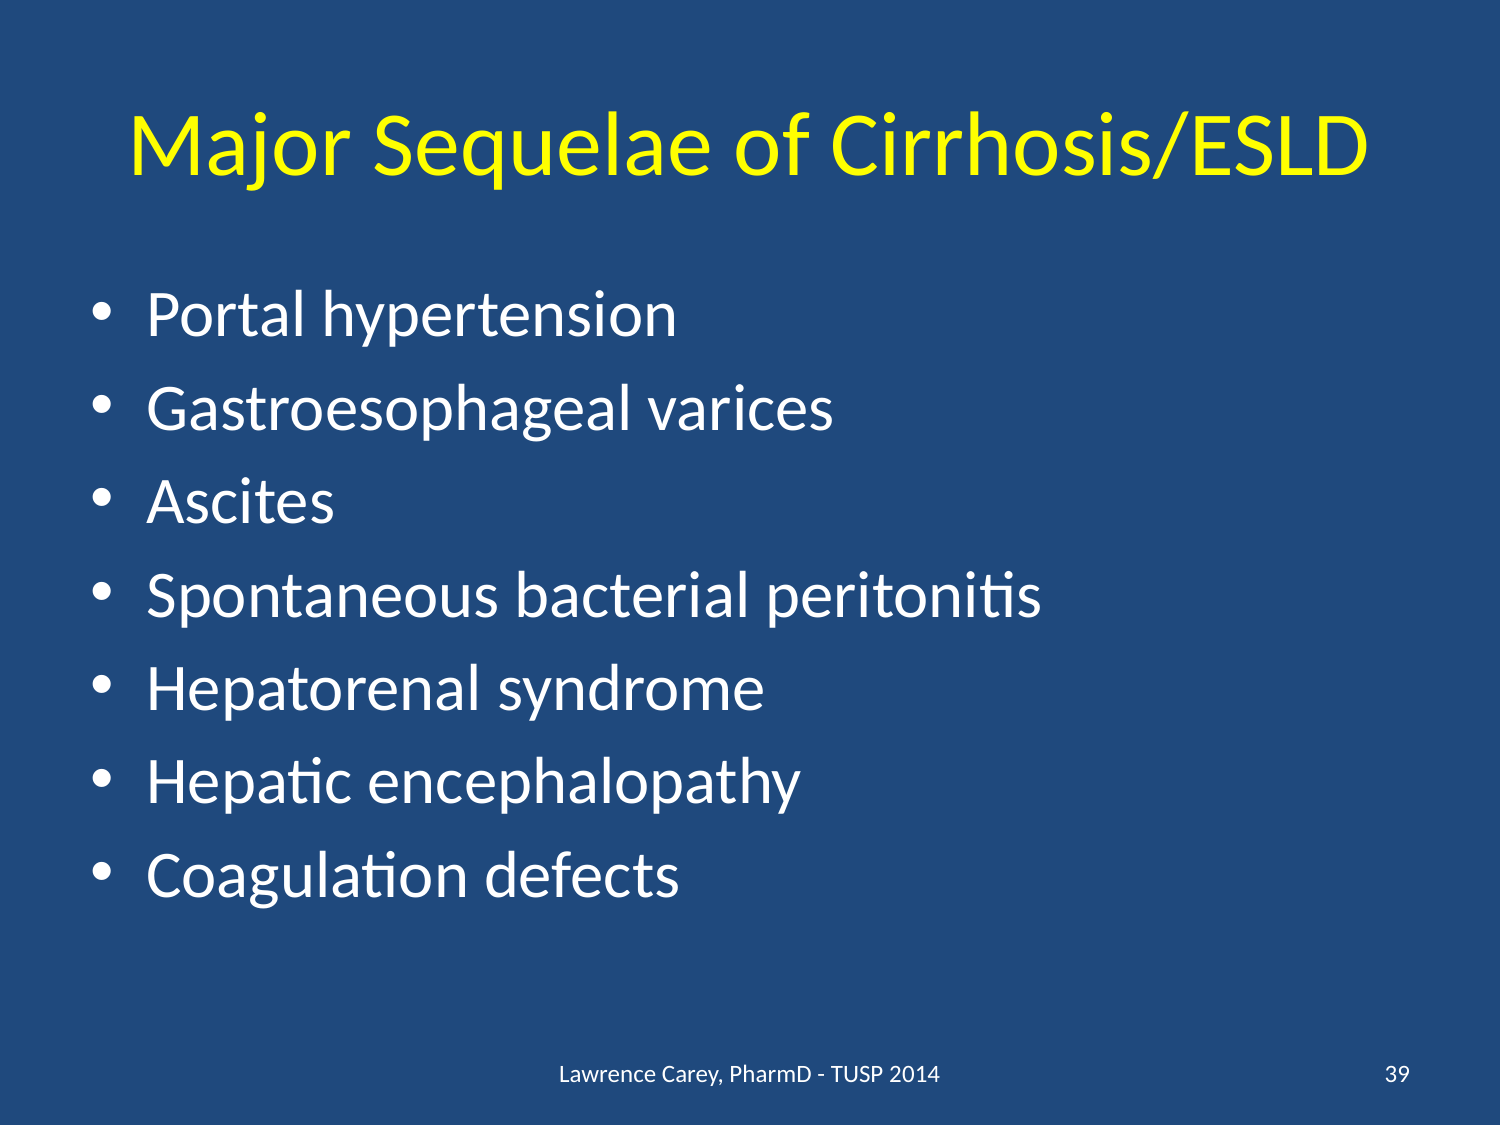

# Major Sequelae of Cirrhosis/ESLD
Portal hypertension
Gastroesophageal varices
Ascites
Spontaneous bacterial peritonitis
Hepatorenal syndrome
Hepatic encephalopathy
Coagulation defects

Lawrence Carey, PharmD - TUSP 2014
39